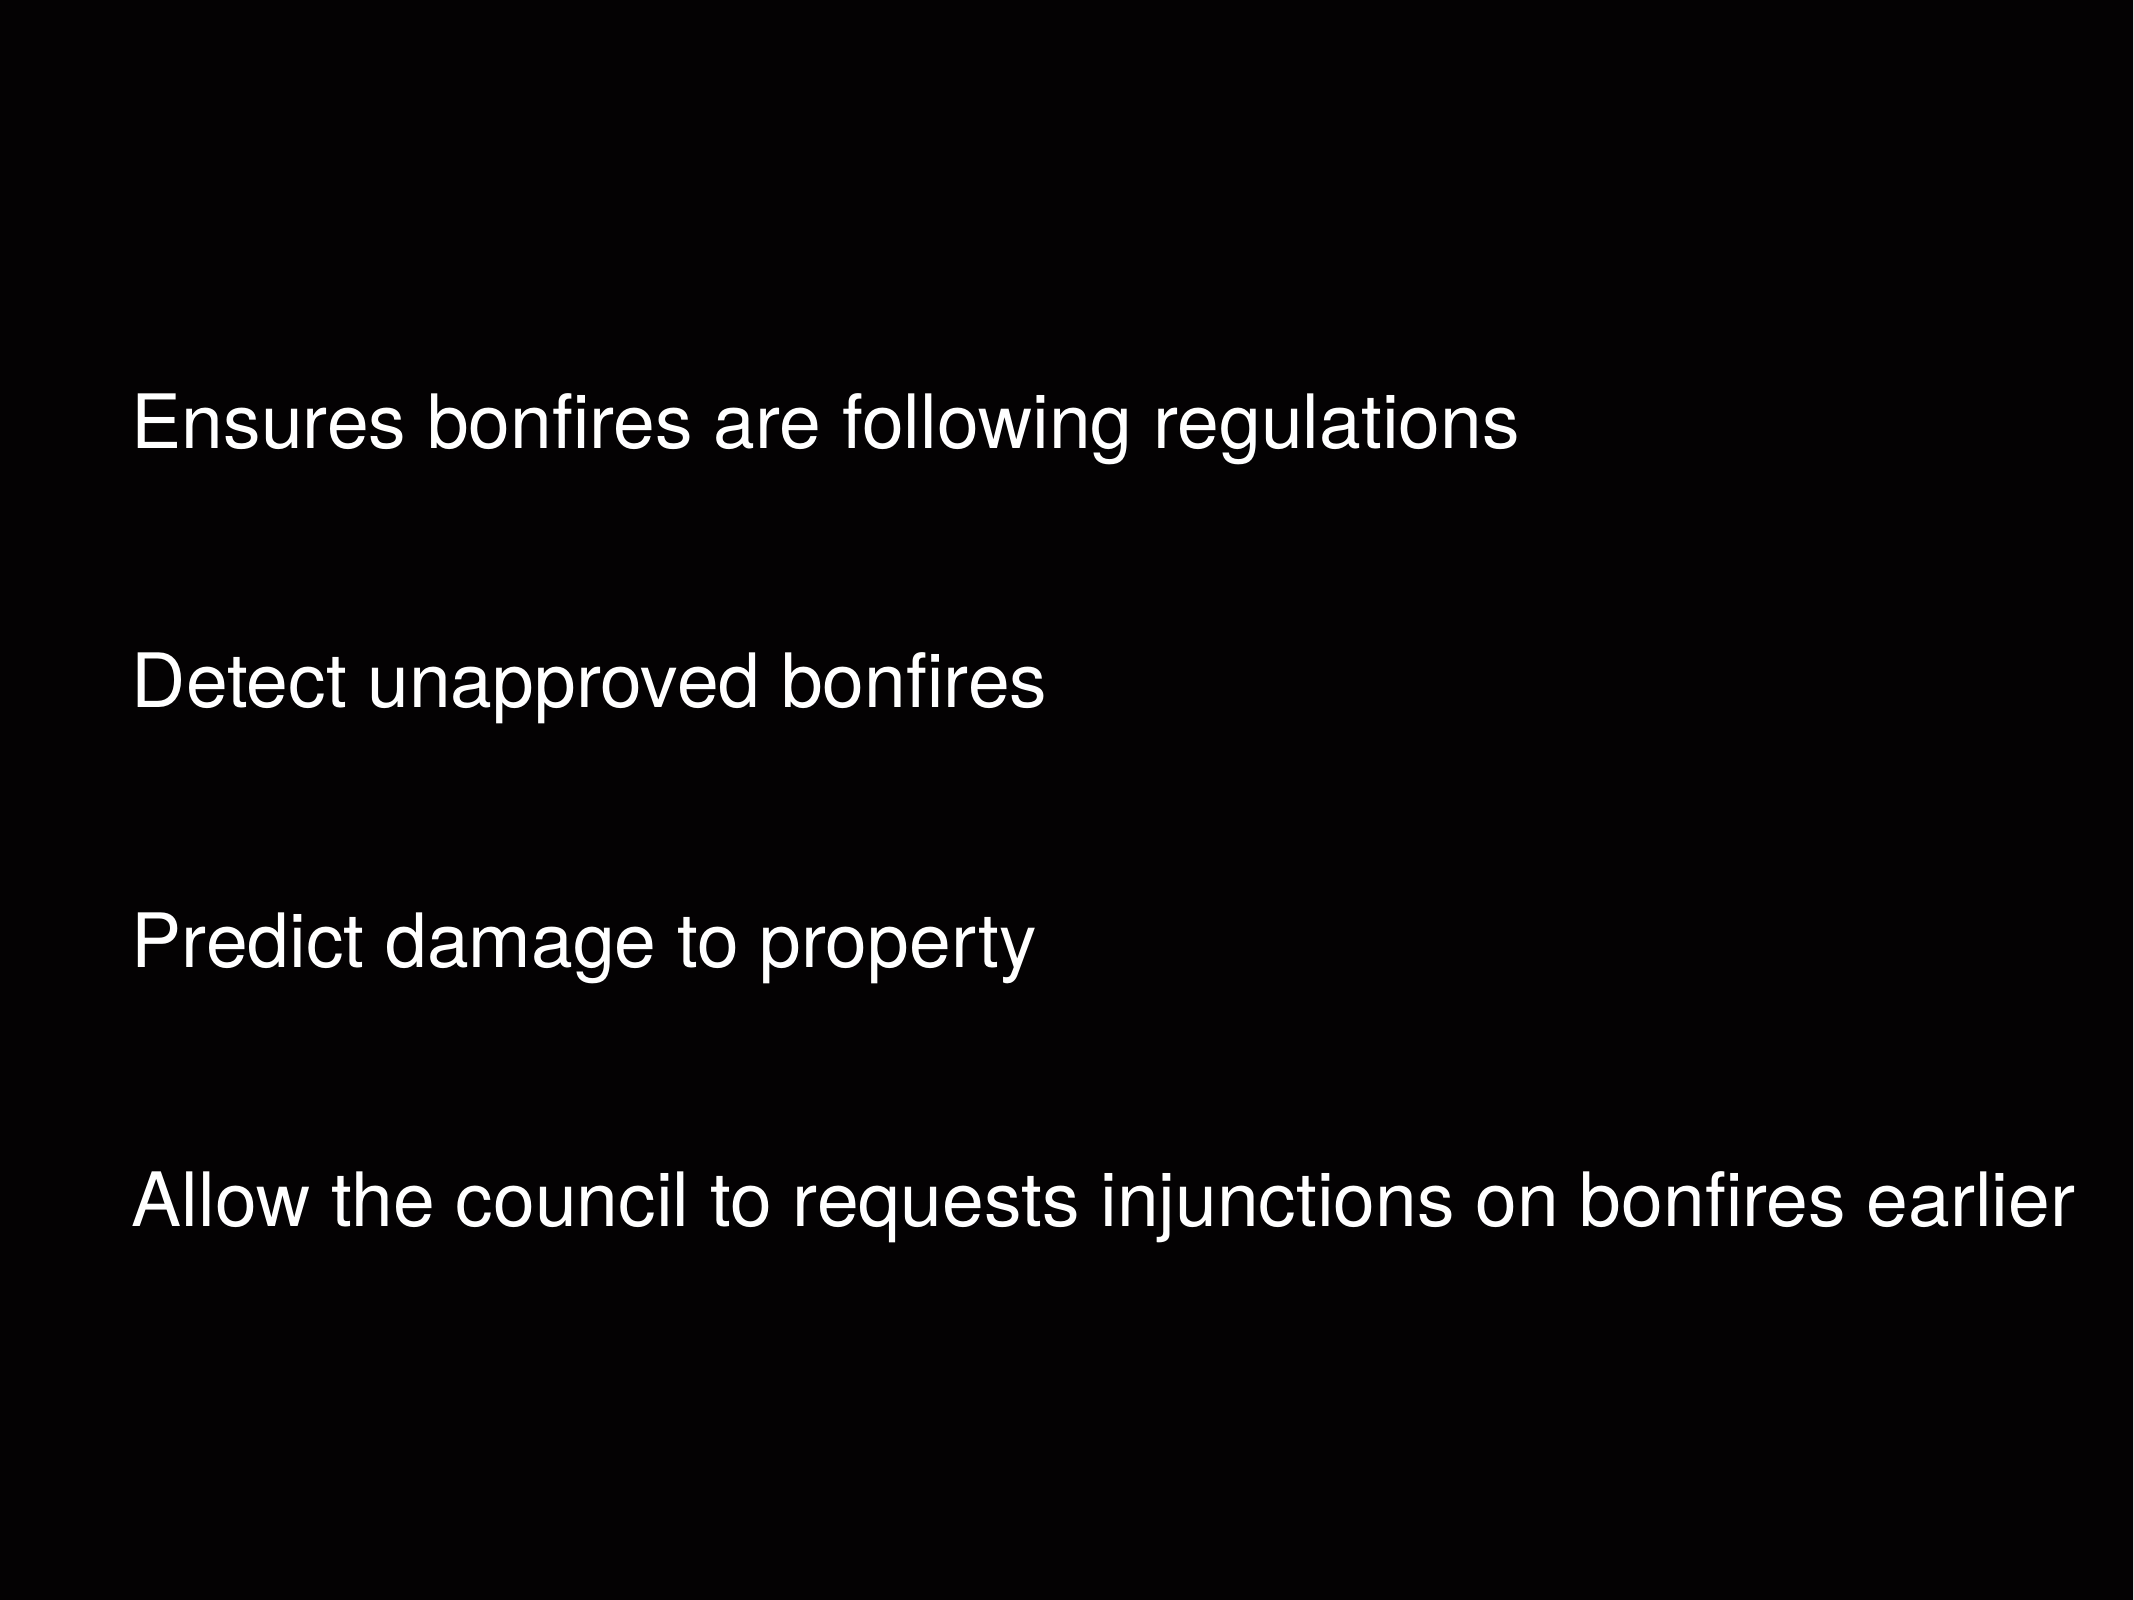

Ensures bonfires are following regulations
Detect unapproved bonfires
Predict damage to property
Allow the council to requests injunctions on bonfires earlier